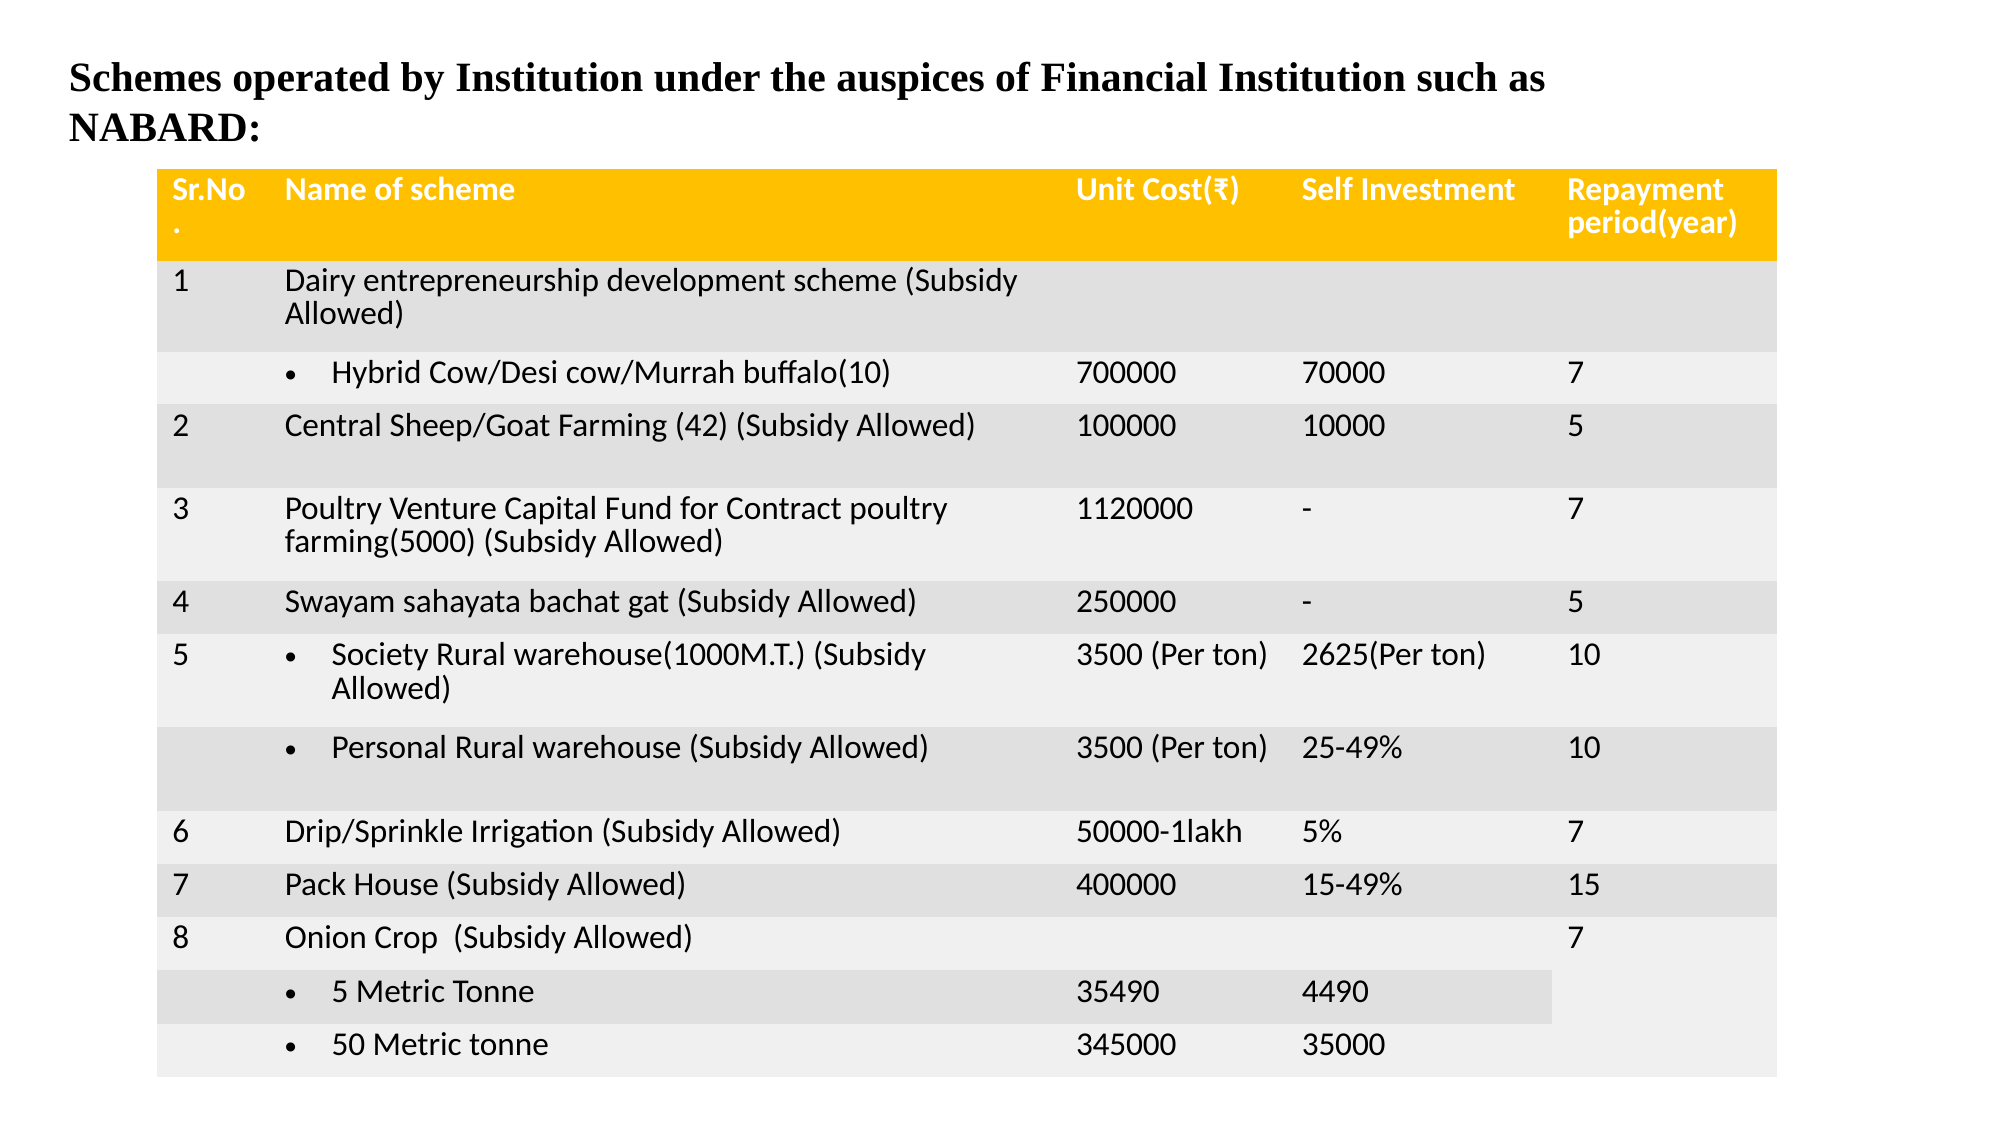

Schemes operated by Institution under the auspices of Financial Institution such as NABARD:
| Sr.No. | Name of scheme | Unit Cost(₹) | Self Investment | Repayment period(year) |
| --- | --- | --- | --- | --- |
| 1 | Dairy entrepreneurship development scheme (Subsidy Allowed) |  |  |  |
|  | Hybrid Cow/Desi cow/Murrah buffalo(10) | 700000 | 70000 | 7 |
| 2 | Central Sheep/Goat Farming (42) (Subsidy Allowed) | 100000 | 10000 | 5 |
| 3 | Poultry Venture Capital Fund for Contract poultry farming(5000) (Subsidy Allowed) | 1120000 | - | 7 |
| 4 | Swayam sahayata bachat gat (Subsidy Allowed) | 250000 | - | 5 |
| 5 | Society Rural warehouse(1000M.T.) (Subsidy Allowed) | 3500 (Per ton) | 2625(Per ton) | 10 |
|  | Personal Rural warehouse (Subsidy Allowed) | 3500 (Per ton) | 25-49% | 10 |
| 6 | Drip/Sprinkle Irrigation (Subsidy Allowed) | 50000-1lakh | 5% | 7 |
| 7 | Pack House (Subsidy Allowed) | 400000 | 15-49% | 15 |
| 8 | Onion Crop (Subsidy Allowed) |  |  | 7 |
|  | 5 Metric Tonne | 35490 | 4490 |  |
|  | 50 Metric tonne | 345000 | 35000 |  |